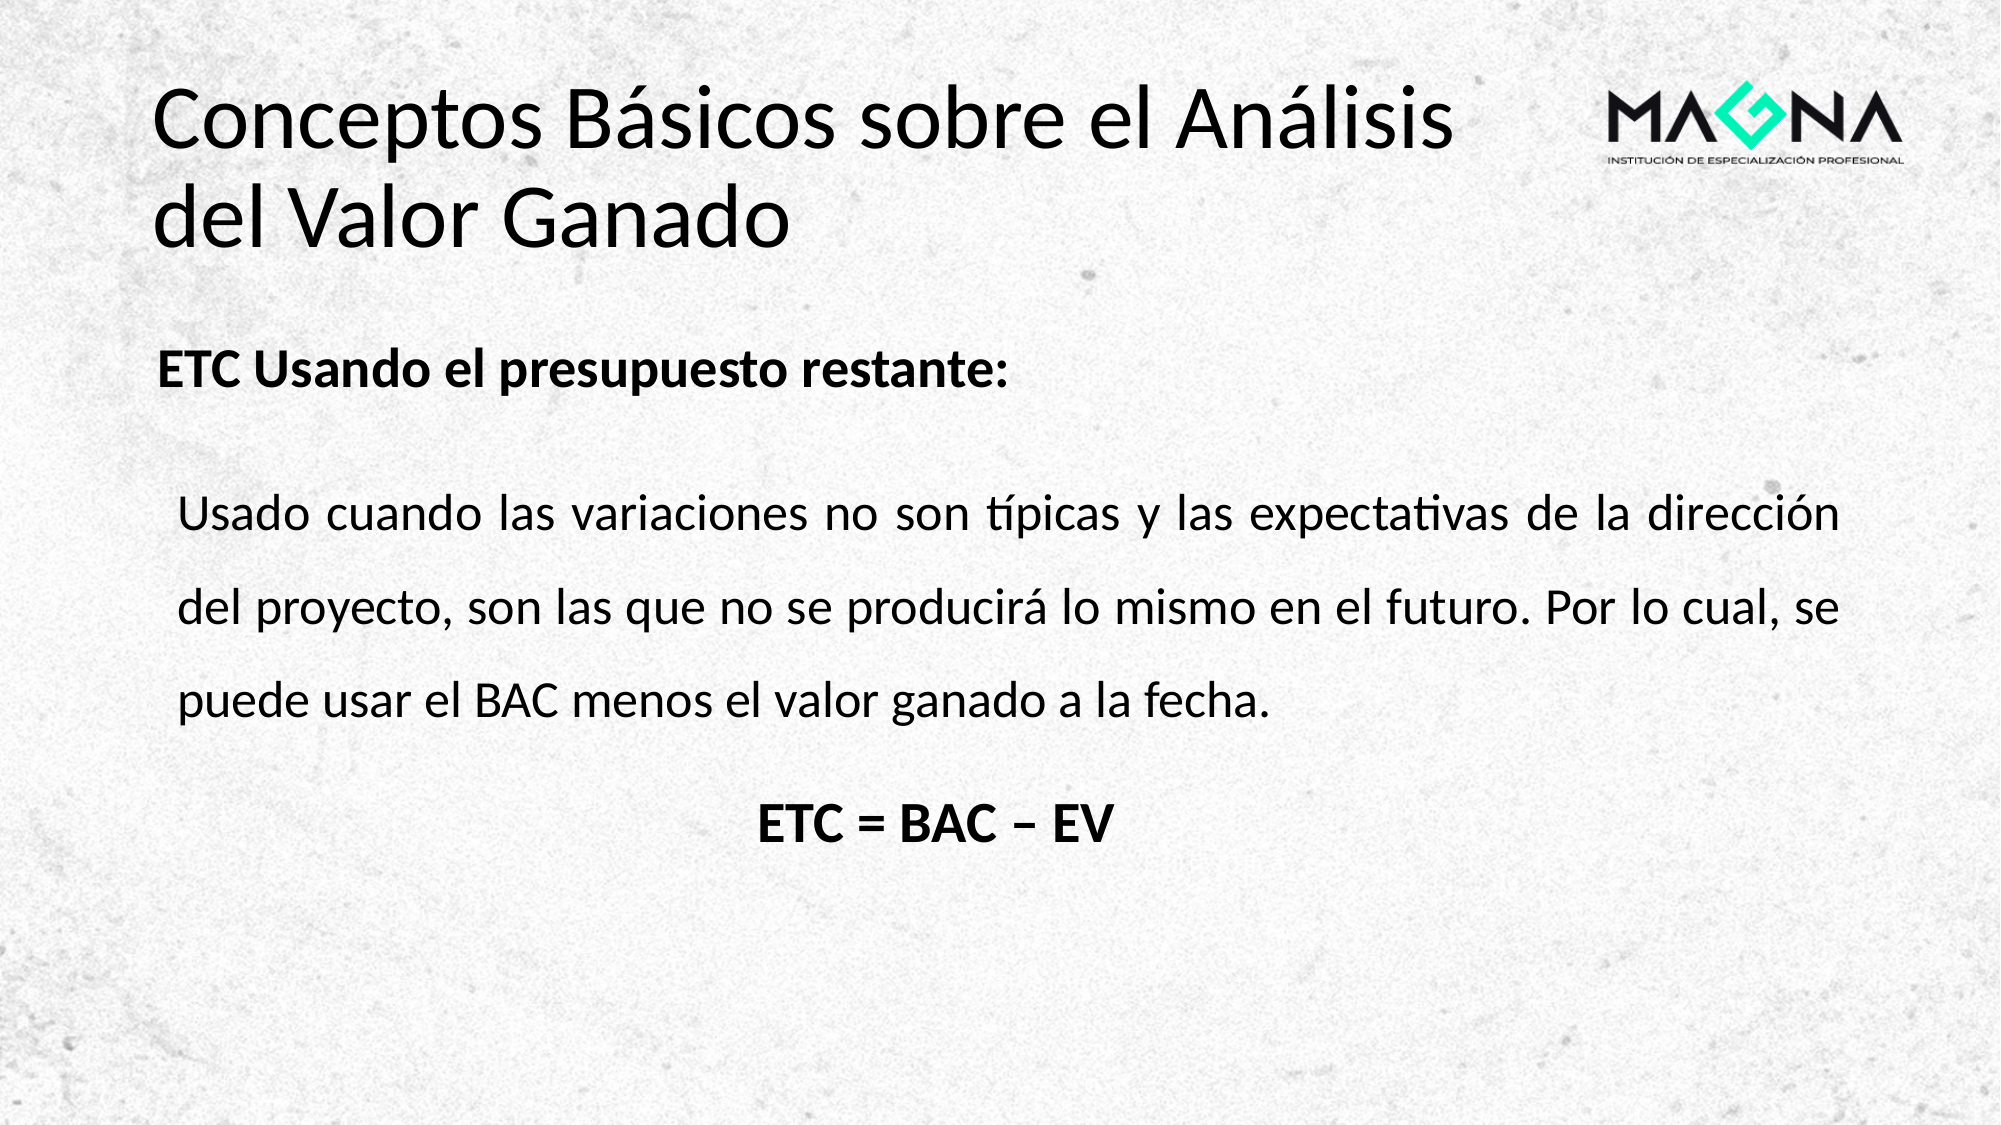

# Conceptos Básicos sobre el Análisis del Valor Ganado
ETC Usando el presupuesto restante:
Usado cuando las variaciones no son típicas y las expectativas de la dirección del proyecto, son las que no se producirá lo mismo en el futuro. Por lo cual, se puede usar el BAC menos el valor ganado a la fecha.
				ETC = BAC – EV